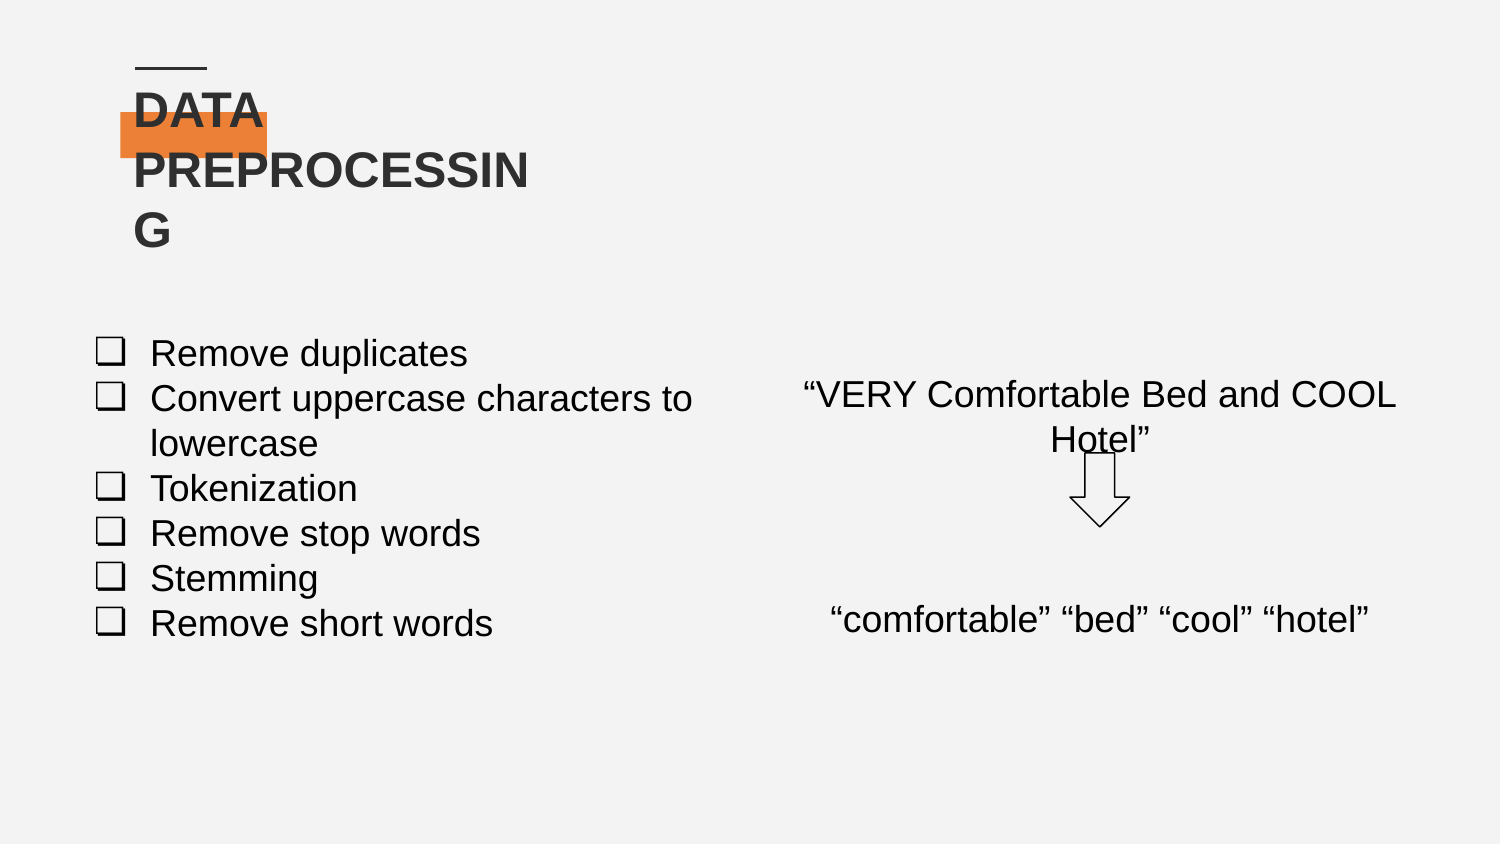

# DATA PREPROCESSING
Remove duplicates
Convert uppercase characters to lowercase
Tokenization
Remove stop words
Stemming
Remove short words
“VERY Comfortable Bed and COOL Hotel”

“comfortable” “bed” “cool” “hotel”